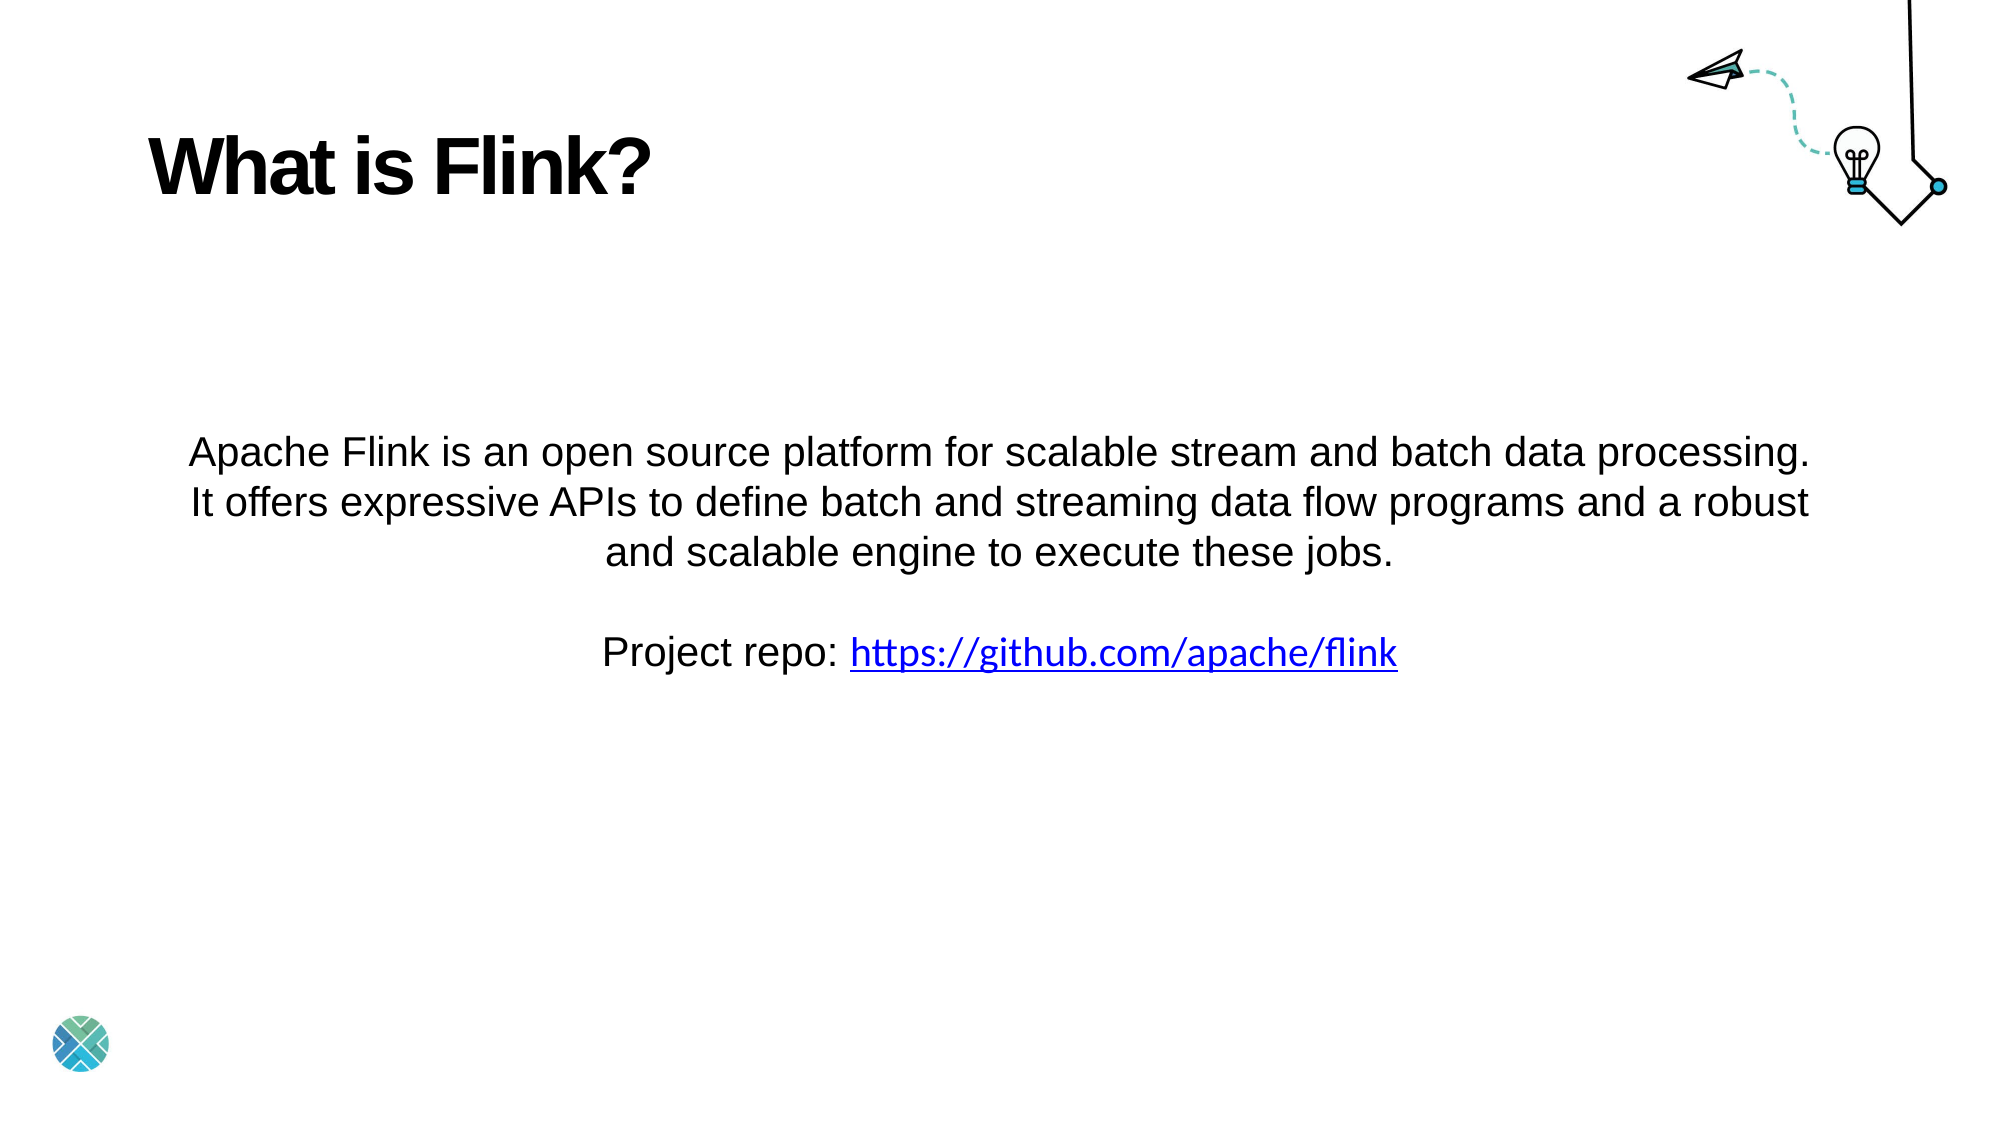

# What is Flink?
Apache Flink is an open source platform for scalable stream and batch data processing. It offers expressive APIs to define batch and streaming data flow programs and a robust and scalable engine to execute these jobs.

Project repo: https://github.com/apache/flink